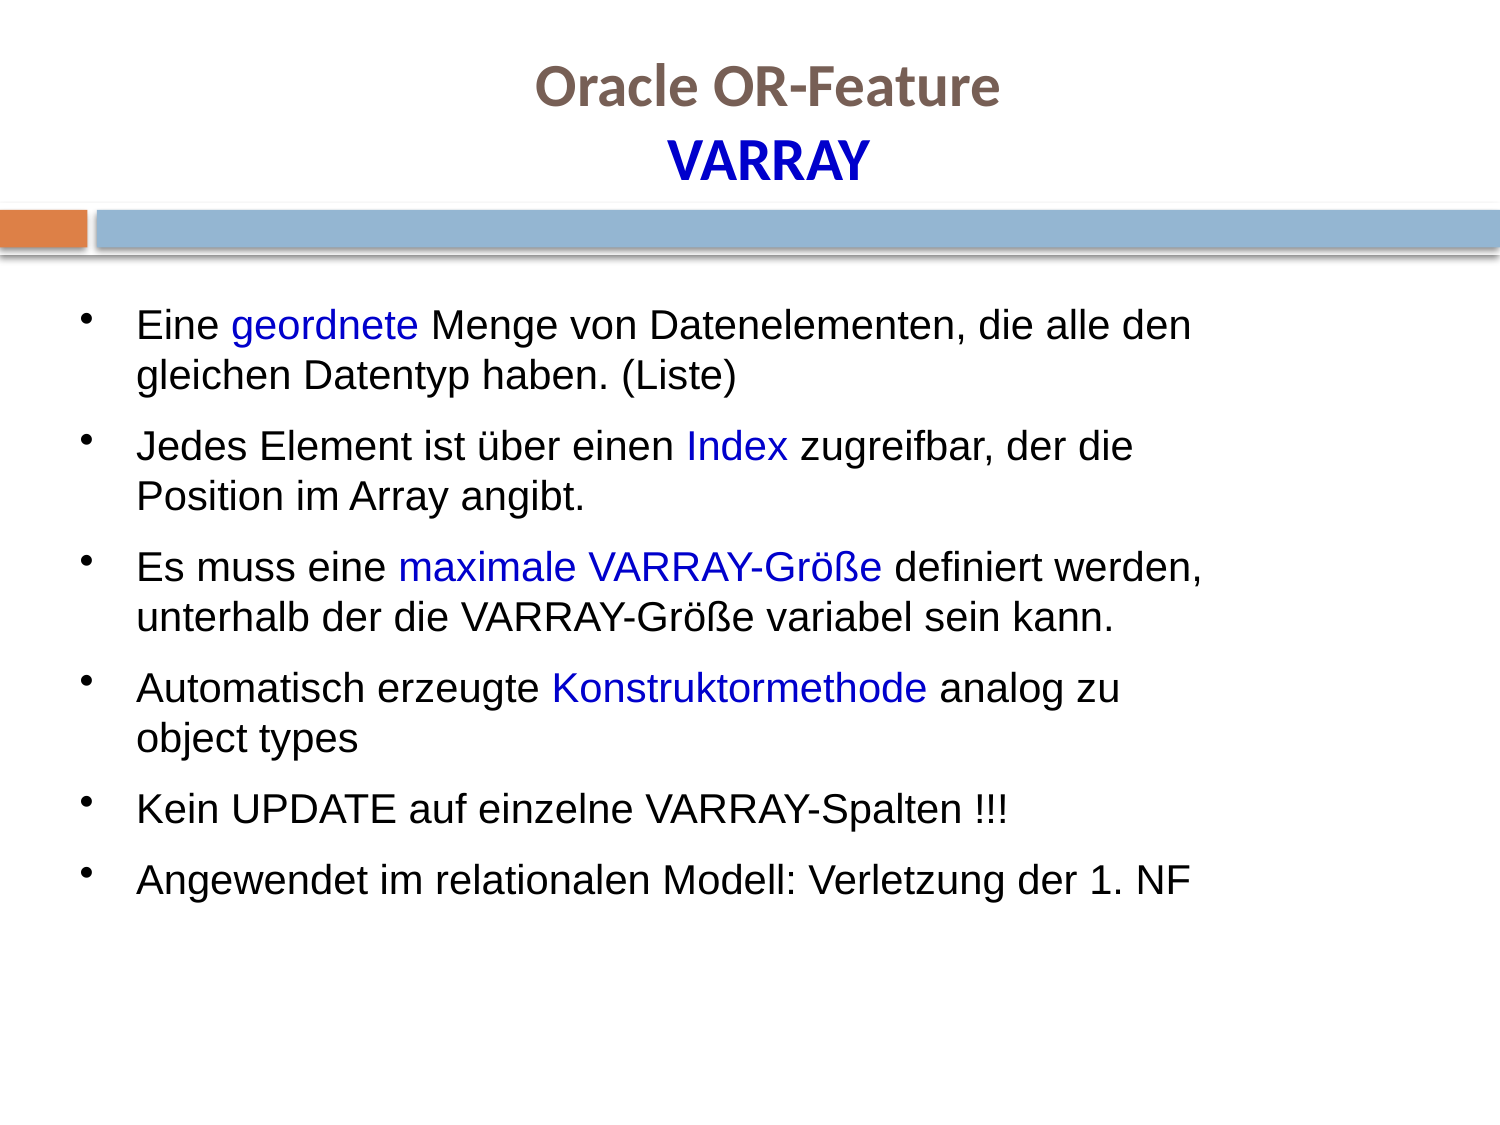

# Oracle OR-Feature VARRAY

Eine geordnete Menge von Datenelementen, die alle den
gleichen Datentyp haben. (Liste)
Jedes Element ist über einen Index zugreifbar, der die
Position im Array angibt.
Es muss eine maximale VARRAY-Größe definiert werden,
unterhalb der die VARRAY-Größe variabel sein kann.
Automatisch erzeugte Konstruktormethode analog zu
object types
Kein UPDATE auf einzelne VARRAY-Spalten !!!
Angewendet im relationalen Modell: Verletzung der 1. NF